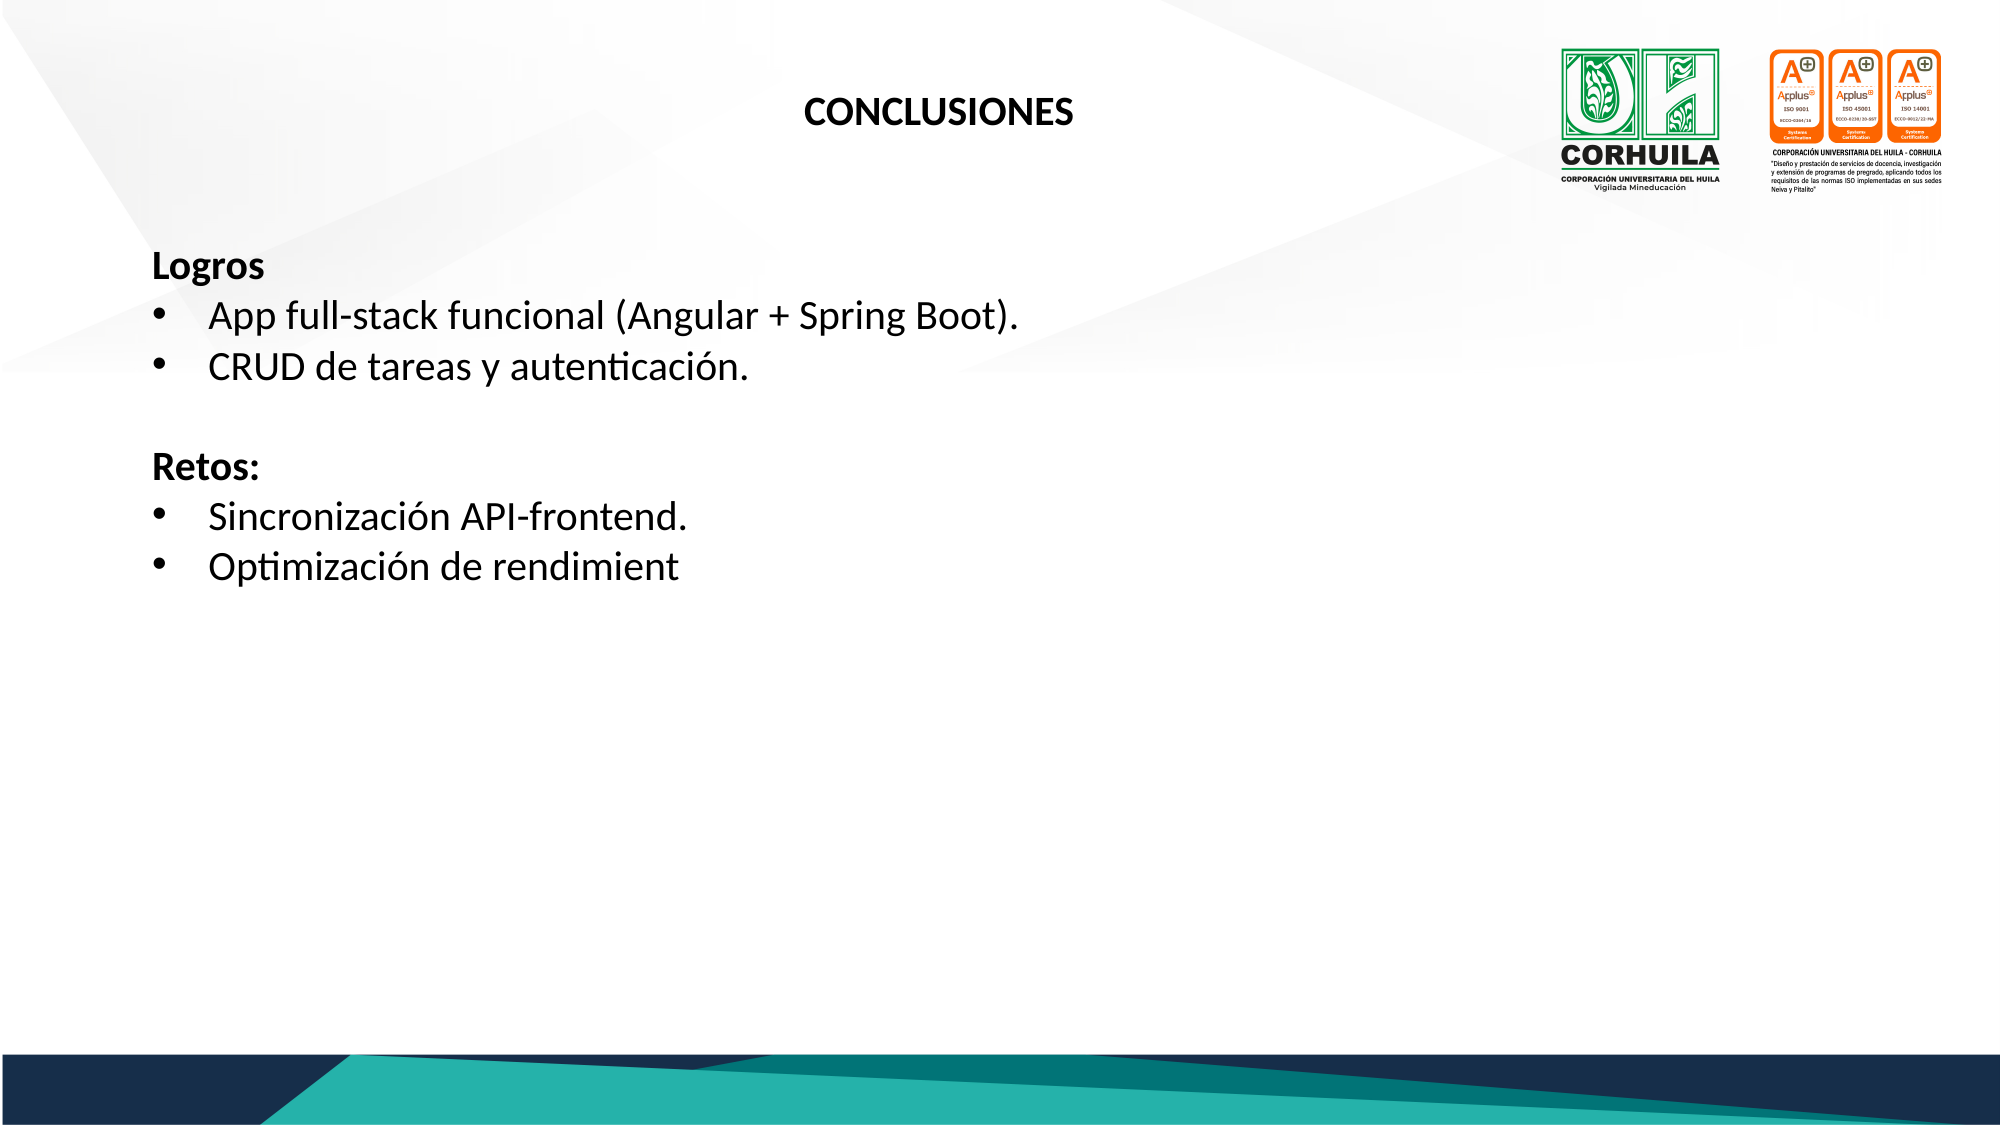

CONCLUSIONES
Logros
App full-stack funcional (Angular + Spring Boot).
CRUD de tareas y autenticación.

Retos:
Sincronización API-frontend.
Optimización de rendimient